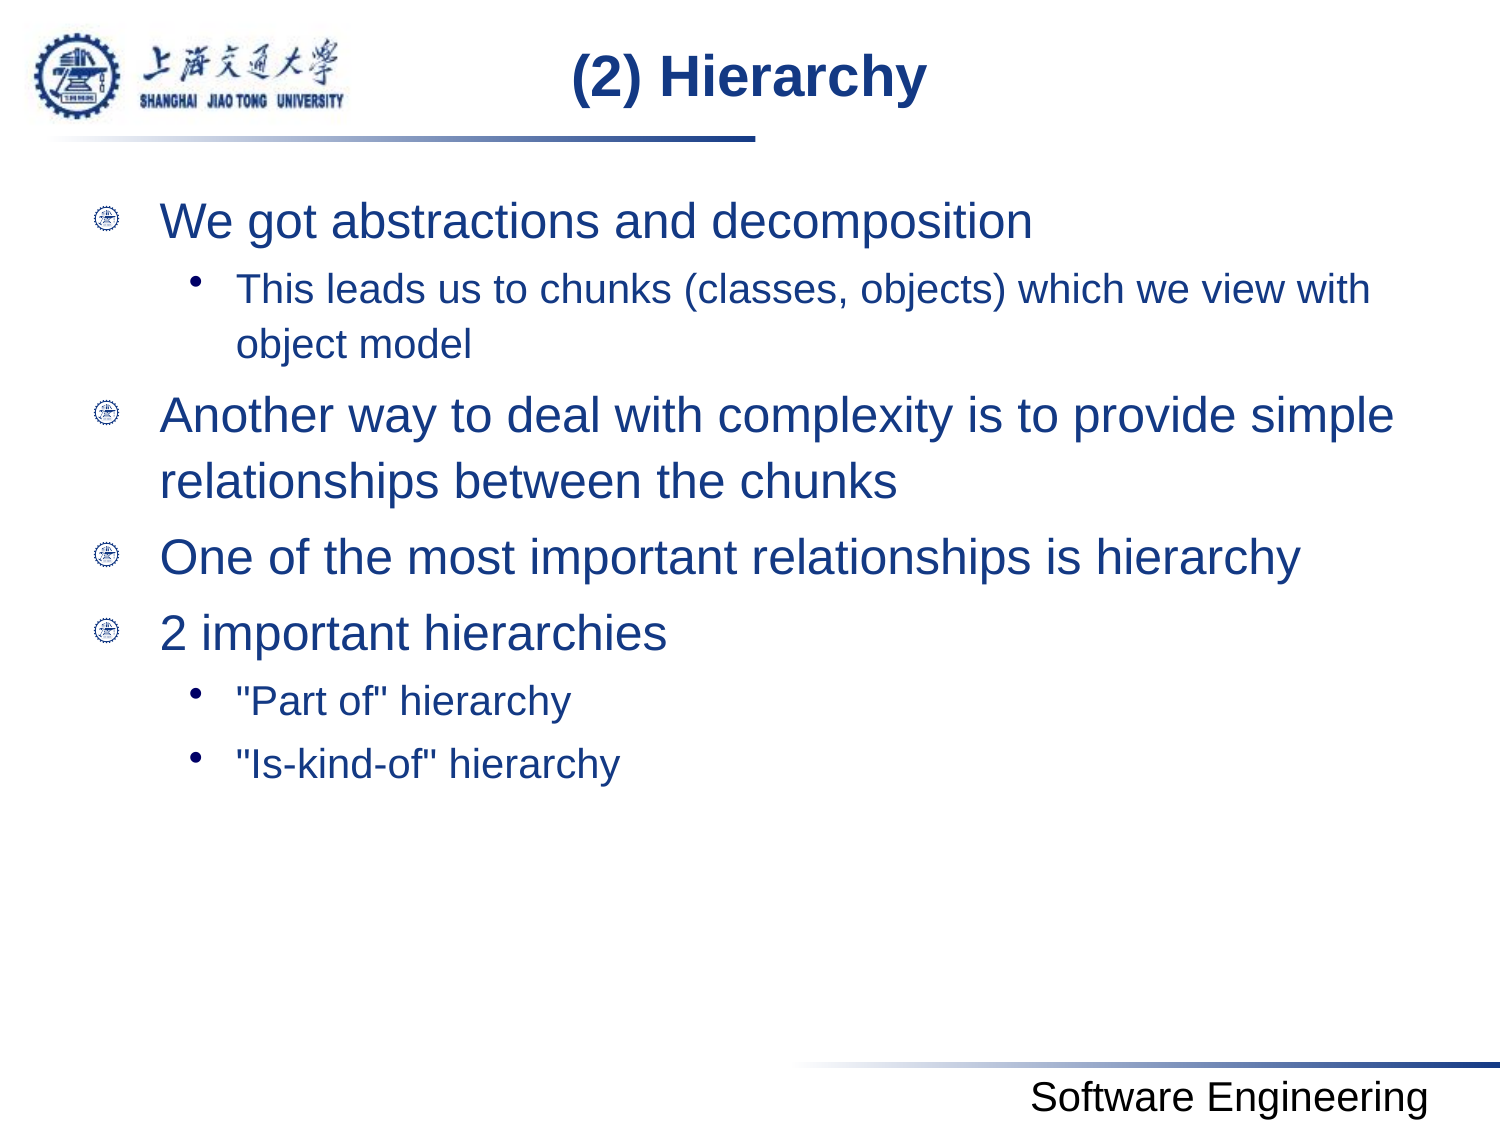

# (2) Hierarchy
We got abstractions and decomposition
This leads us to chunks (classes, objects) which we view with object model
Another way to deal with complexity is to provide simple relationships between the chunks
One of the most important relationships is hierarchy
2 important hierarchies
"Part of" hierarchy
"Is-kind-of" hierarchy